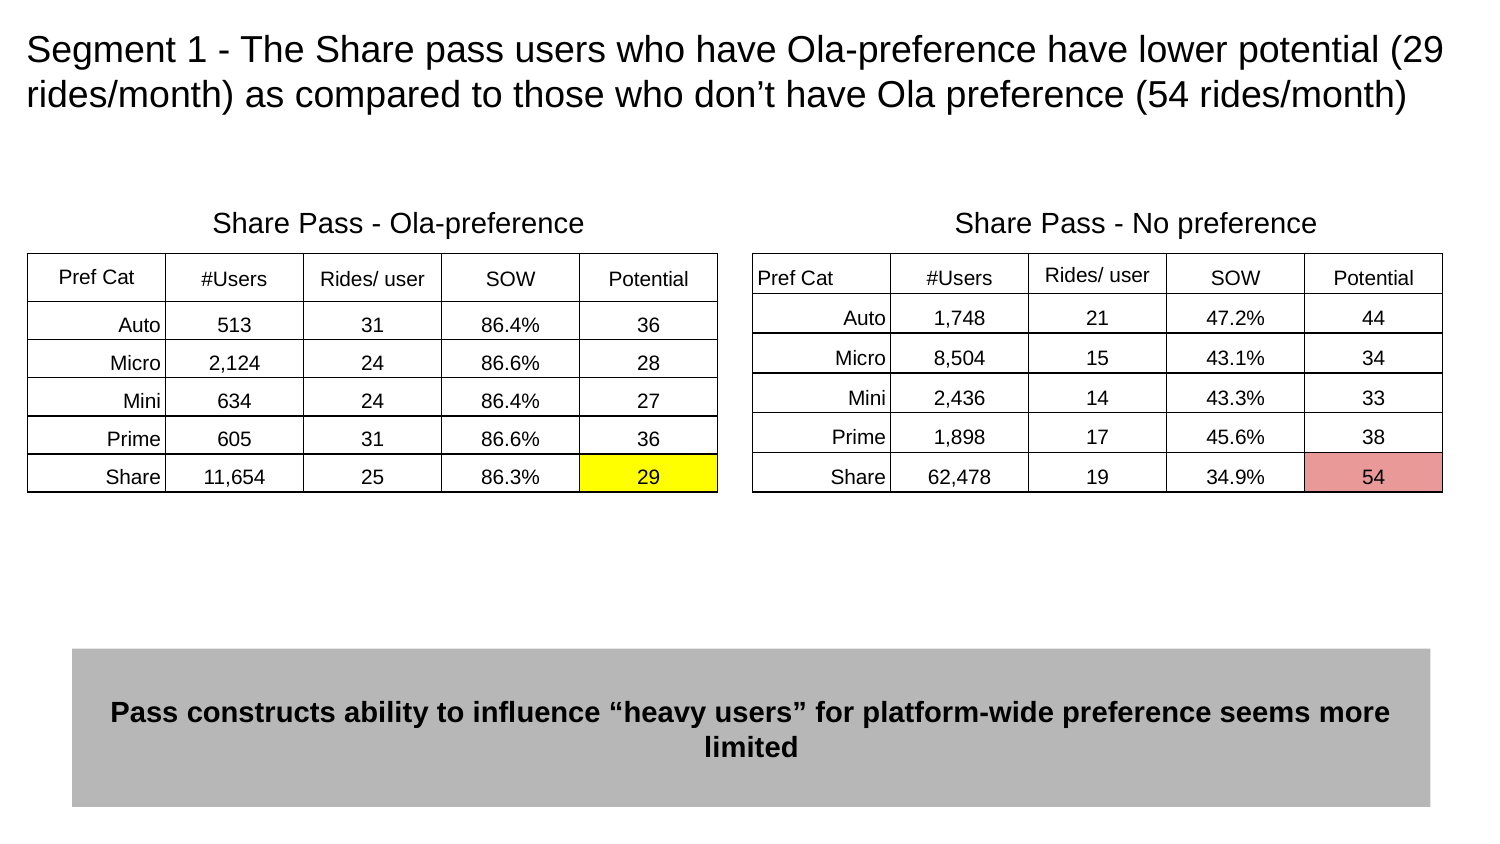

# Segment 1 - The Share pass users who have Ola-preference have lower potential (29 rides/month) as compared to those who don’t have Ola preference (54 rides/month)
Share Pass - Ola-preference
Share Pass - No preference
| Pref Cat | #Users | Rides/ user | SOW | Potential |
| --- | --- | --- | --- | --- |
| Auto | 1,748 | 21 | 47.2% | 44 |
| Micro | 8,504 | 15 | 43.1% | 34 |
| Mini | 2,436 | 14 | 43.3% | 33 |
| Prime | 1,898 | 17 | 45.6% | 38 |
| Share | 62,478 | 19 | 34.9% | 54 |
| Pref Cat | #Users | Rides/ user | SOW | Potential |
| --- | --- | --- | --- | --- |
| Auto | 513 | 31 | 86.4% | 36 |
| Micro | 2,124 | 24 | 86.6% | 28 |
| Mini | 634 | 24 | 86.4% | 27 |
| Prime | 605 | 31 | 86.6% | 36 |
| Share | 11,654 | 25 | 86.3% | 29 |
Pass constructs ability to influence “heavy users” for platform-wide preference seems more limited